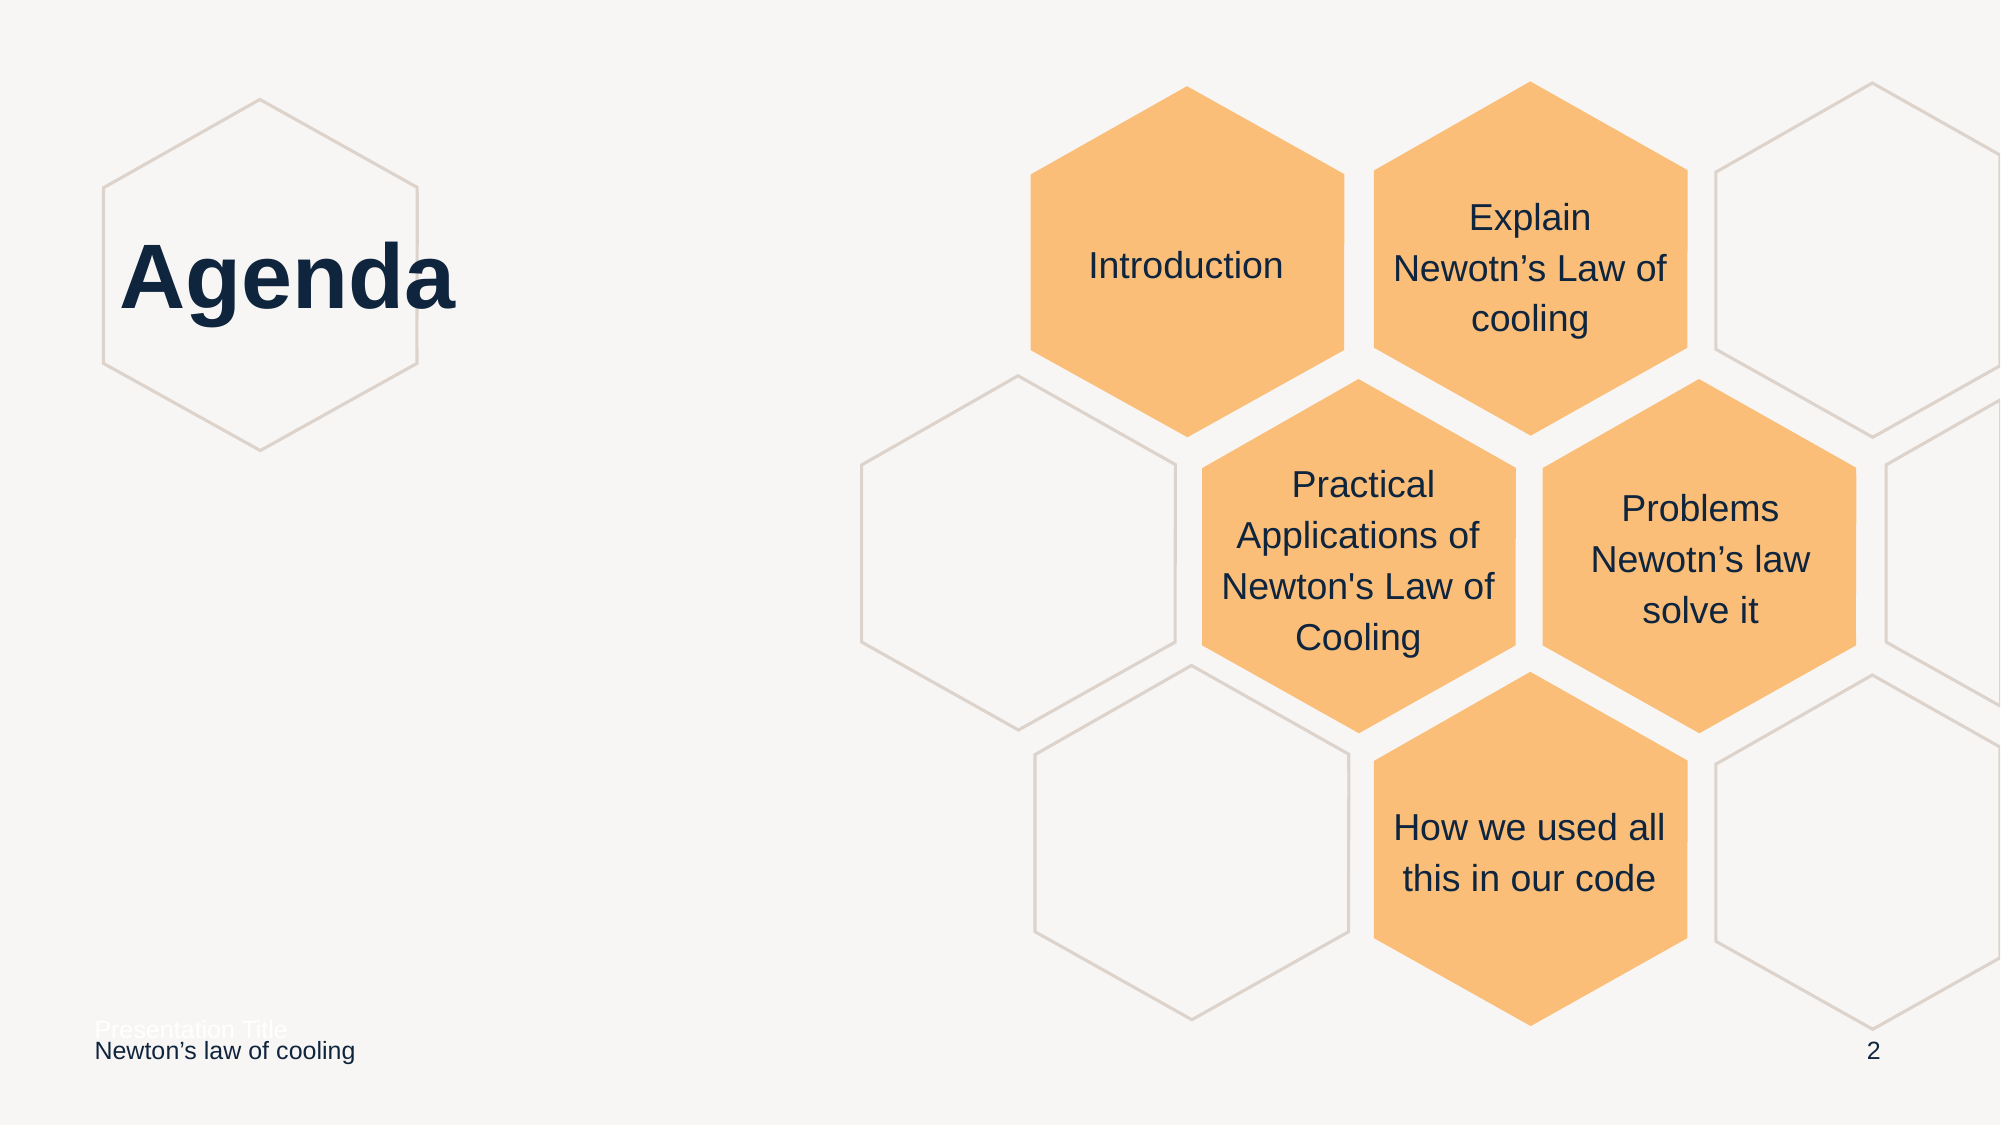

# Agenda
Introduction
Explain Newotn’s Law of cooling
Problems Newotn’s law solve it
 Practical Applications of Newton's Law of Cooling
How we used all this in our code
Presentation Title
Newton’s law of cooling
2